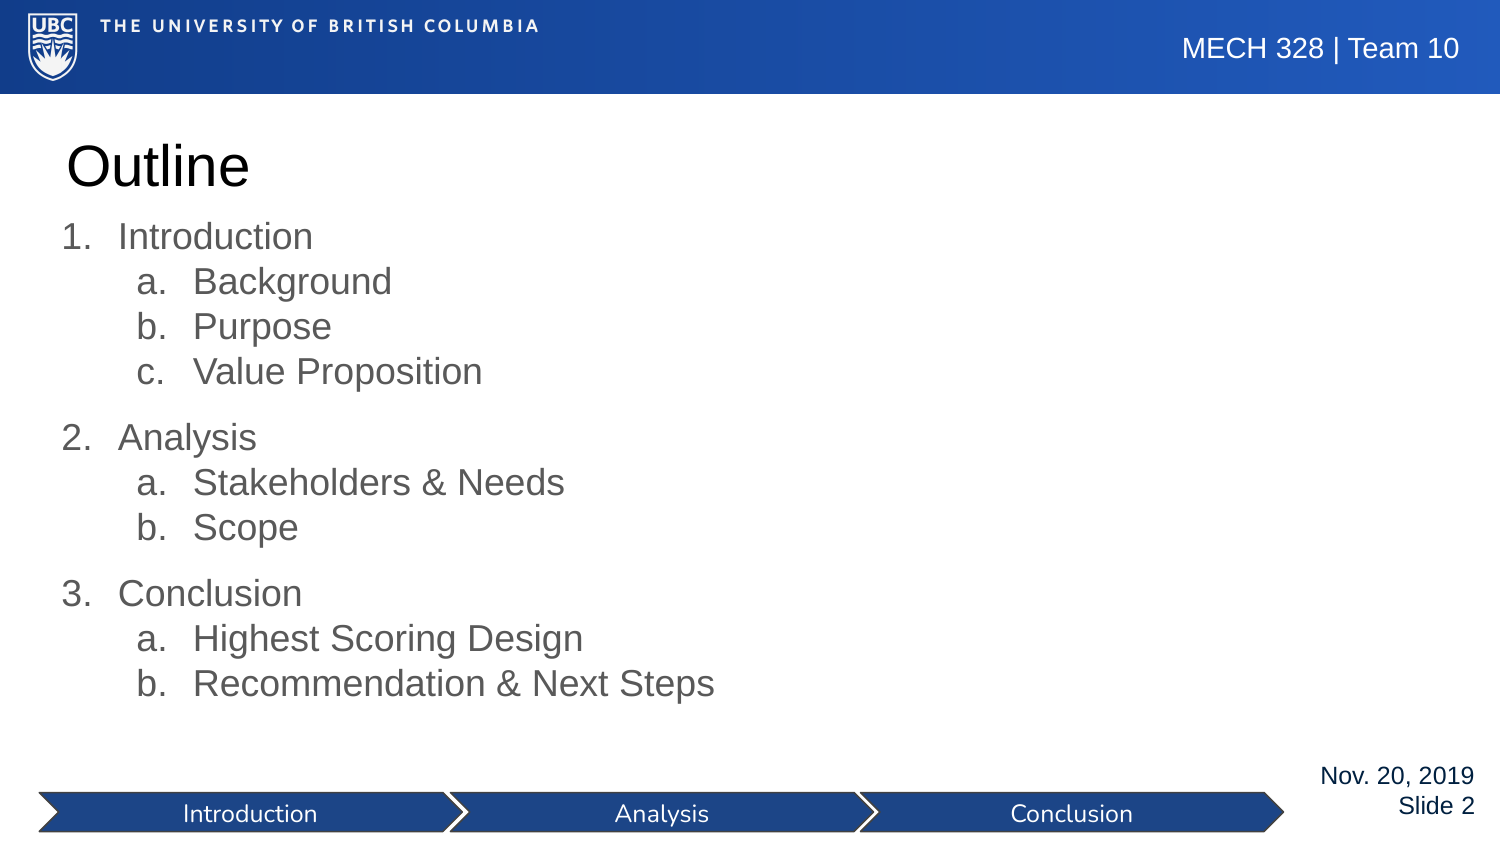

Outline
Introduction
Background
Purpose
Value Proposition
Analysis
Stakeholders & Needs
Scope
Conclusion
Highest Scoring Design
Recommendation & Next Steps
Introduction
Analysis
Conclusion